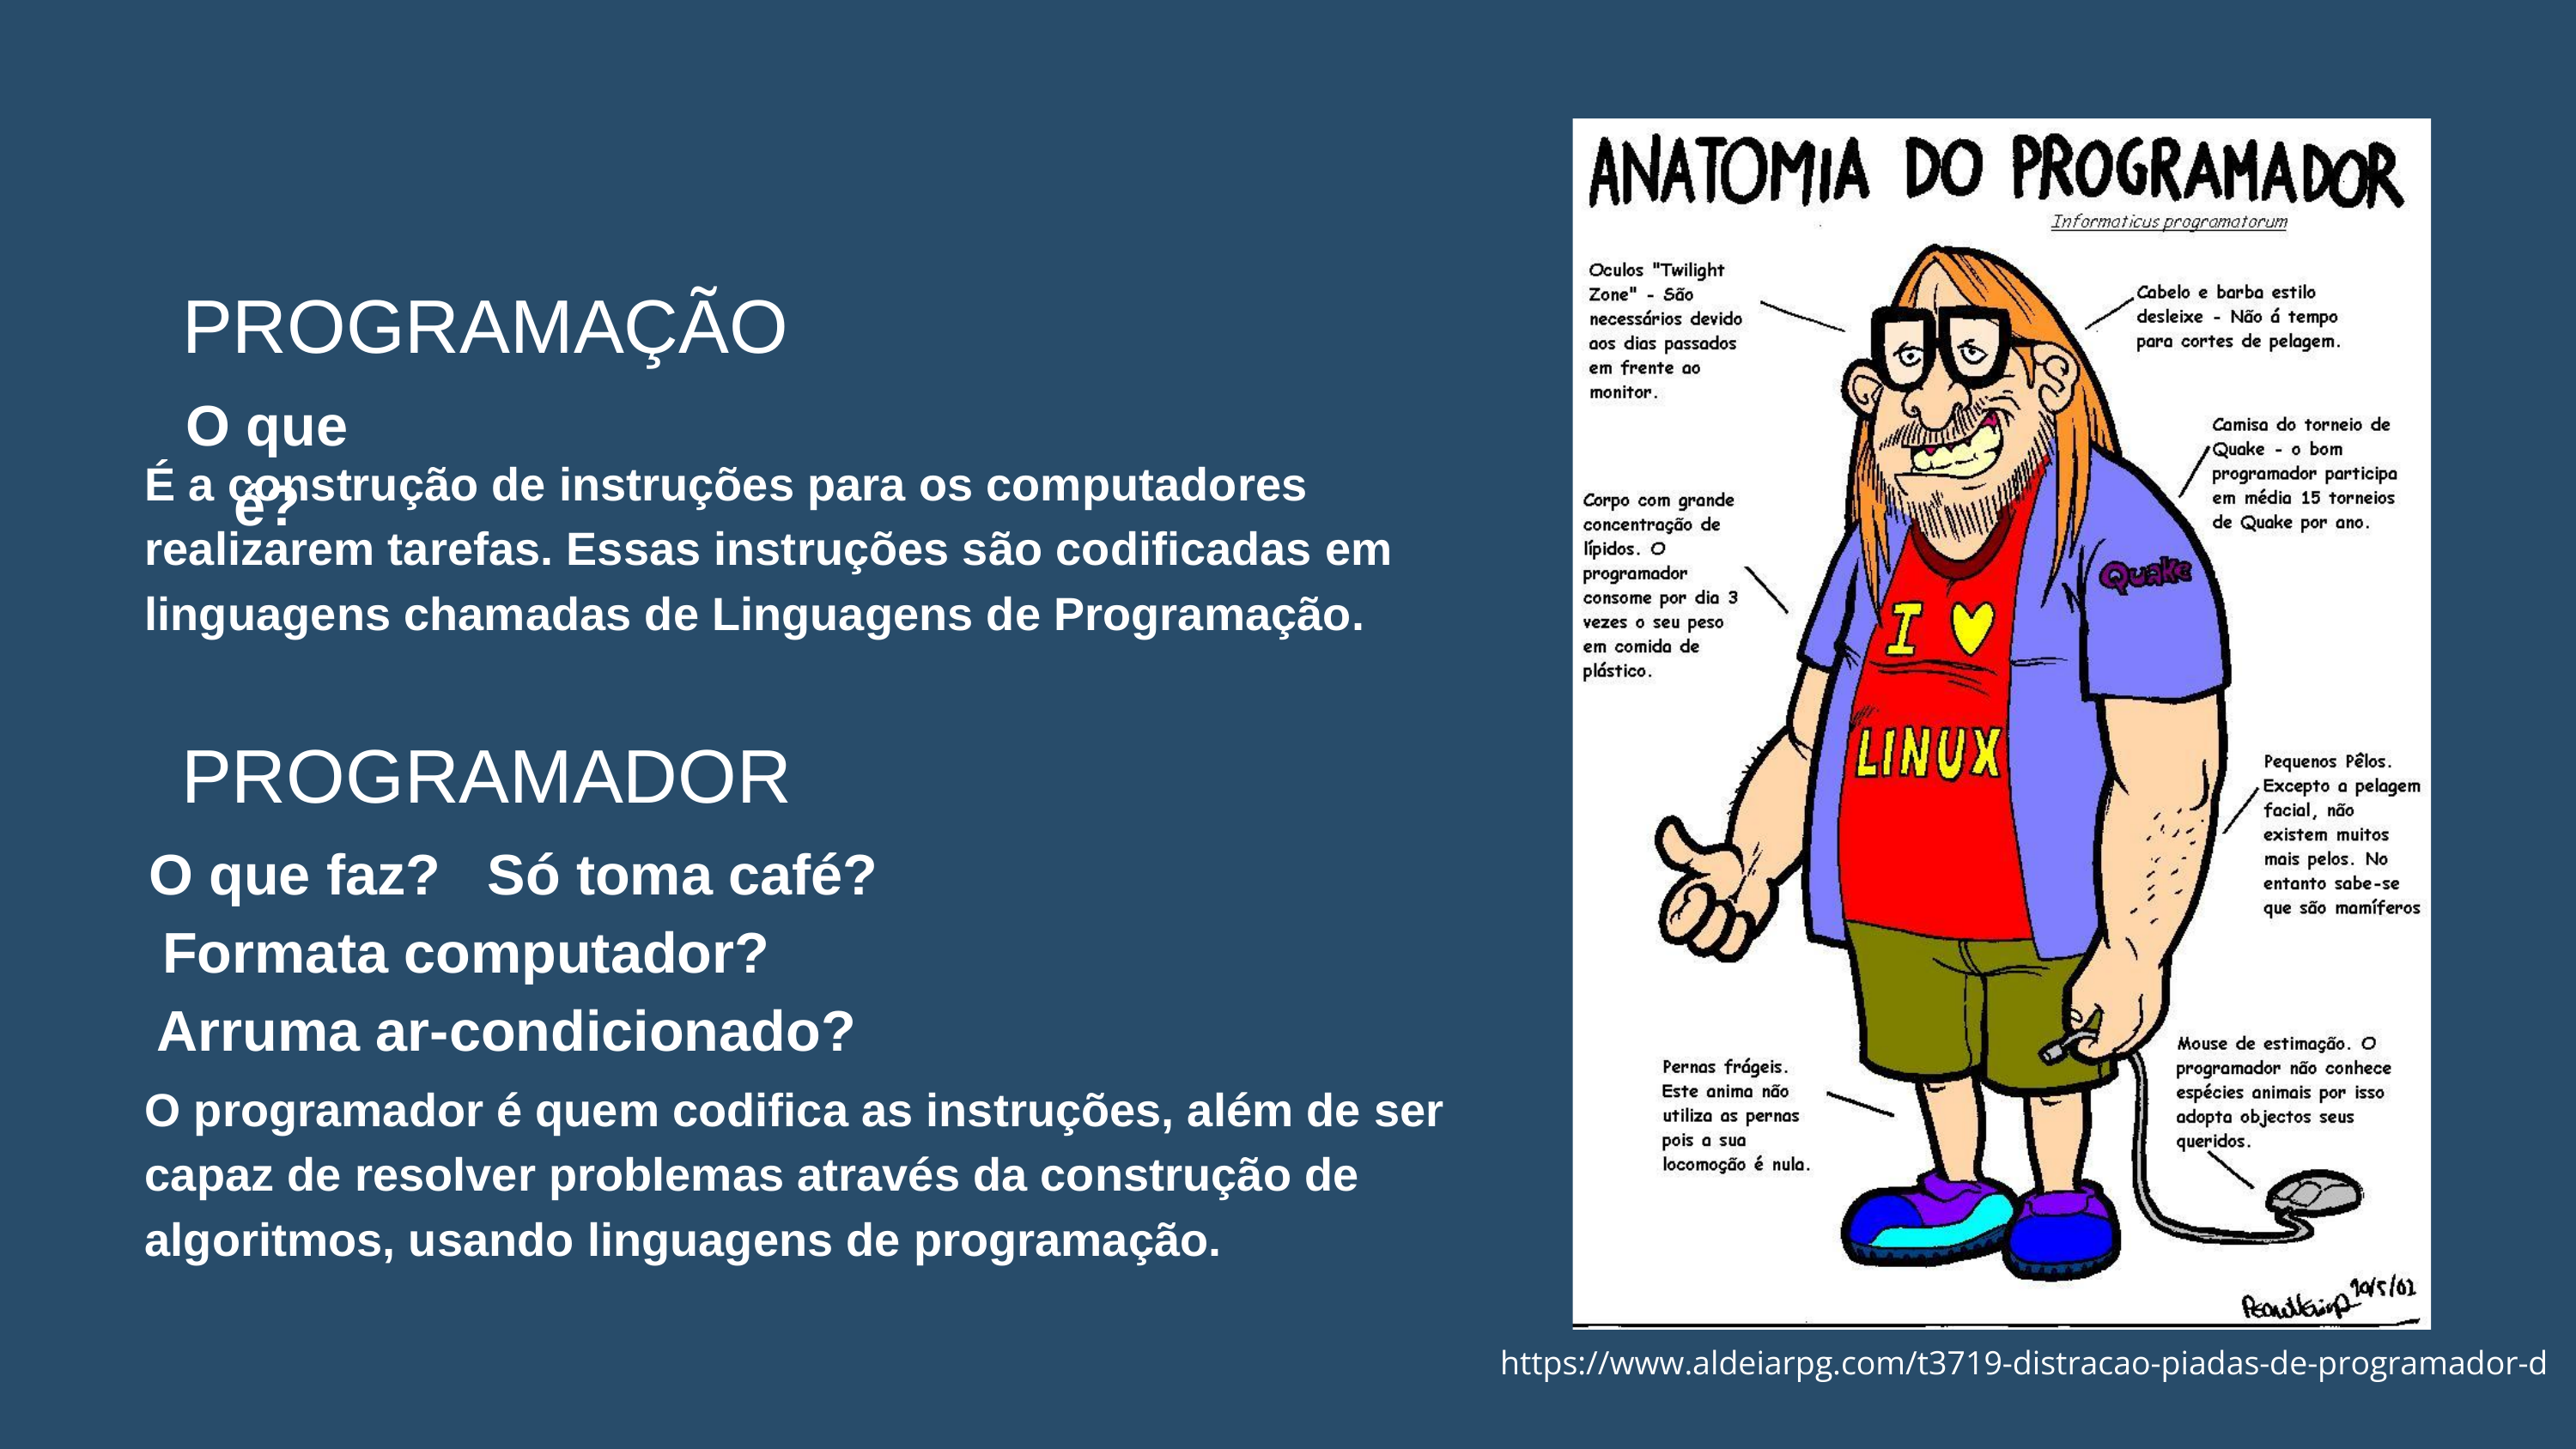

PROGRAMAÇÃO
O que é?
É a construção de instruções para os computadores realizarem tarefas. Essas instruções são codificadas em linguagens chamadas de Linguagens de Programação.
PROGRAMADOR
O que faz?
Só toma café?
Formata computador?
Arruma ar-condicionado?
O programador é quem codifica as instruções, além de ser capaz de resolver problemas através da construção de algoritmos, usando linguagens de programação.
https://www.aldeiarpg.com/t3719-distracao-piadas-de-programador-d